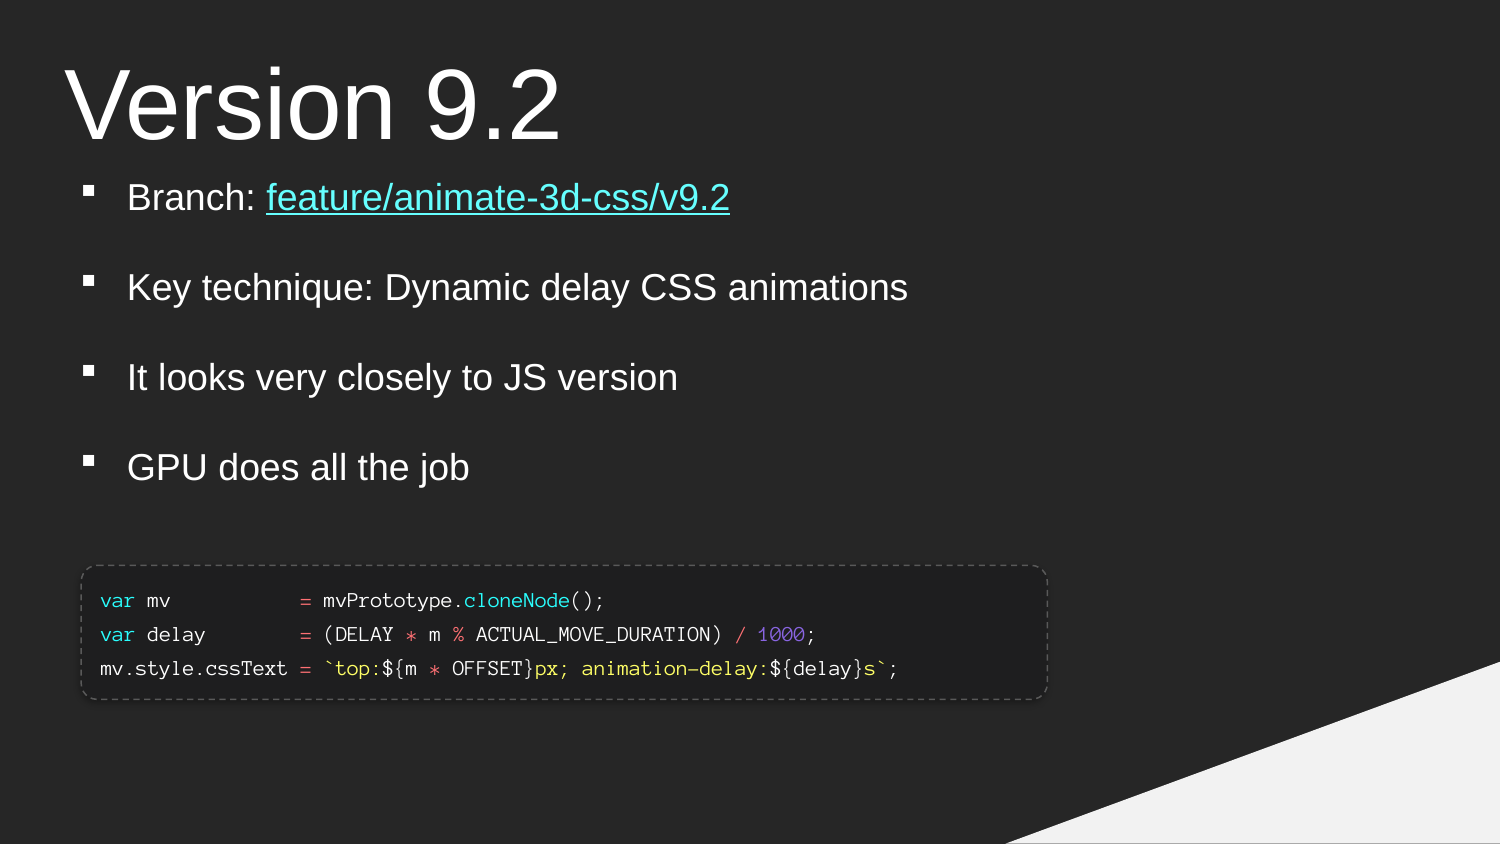

Version 9.2
Branch: feature/animate-3d-css/v9.2
Key technique: Dynamic delay CSS animations
It looks very closely to JS version
GPU does all the job
var mv           = mvPrototype.cloneNode();
var delay        = (DELAY * m % ACTUAL_MOVE_DURATION) / 1000;
mv.style.cssText = `top:${m * OFFSET}px; animation-delay:${delay}s`;